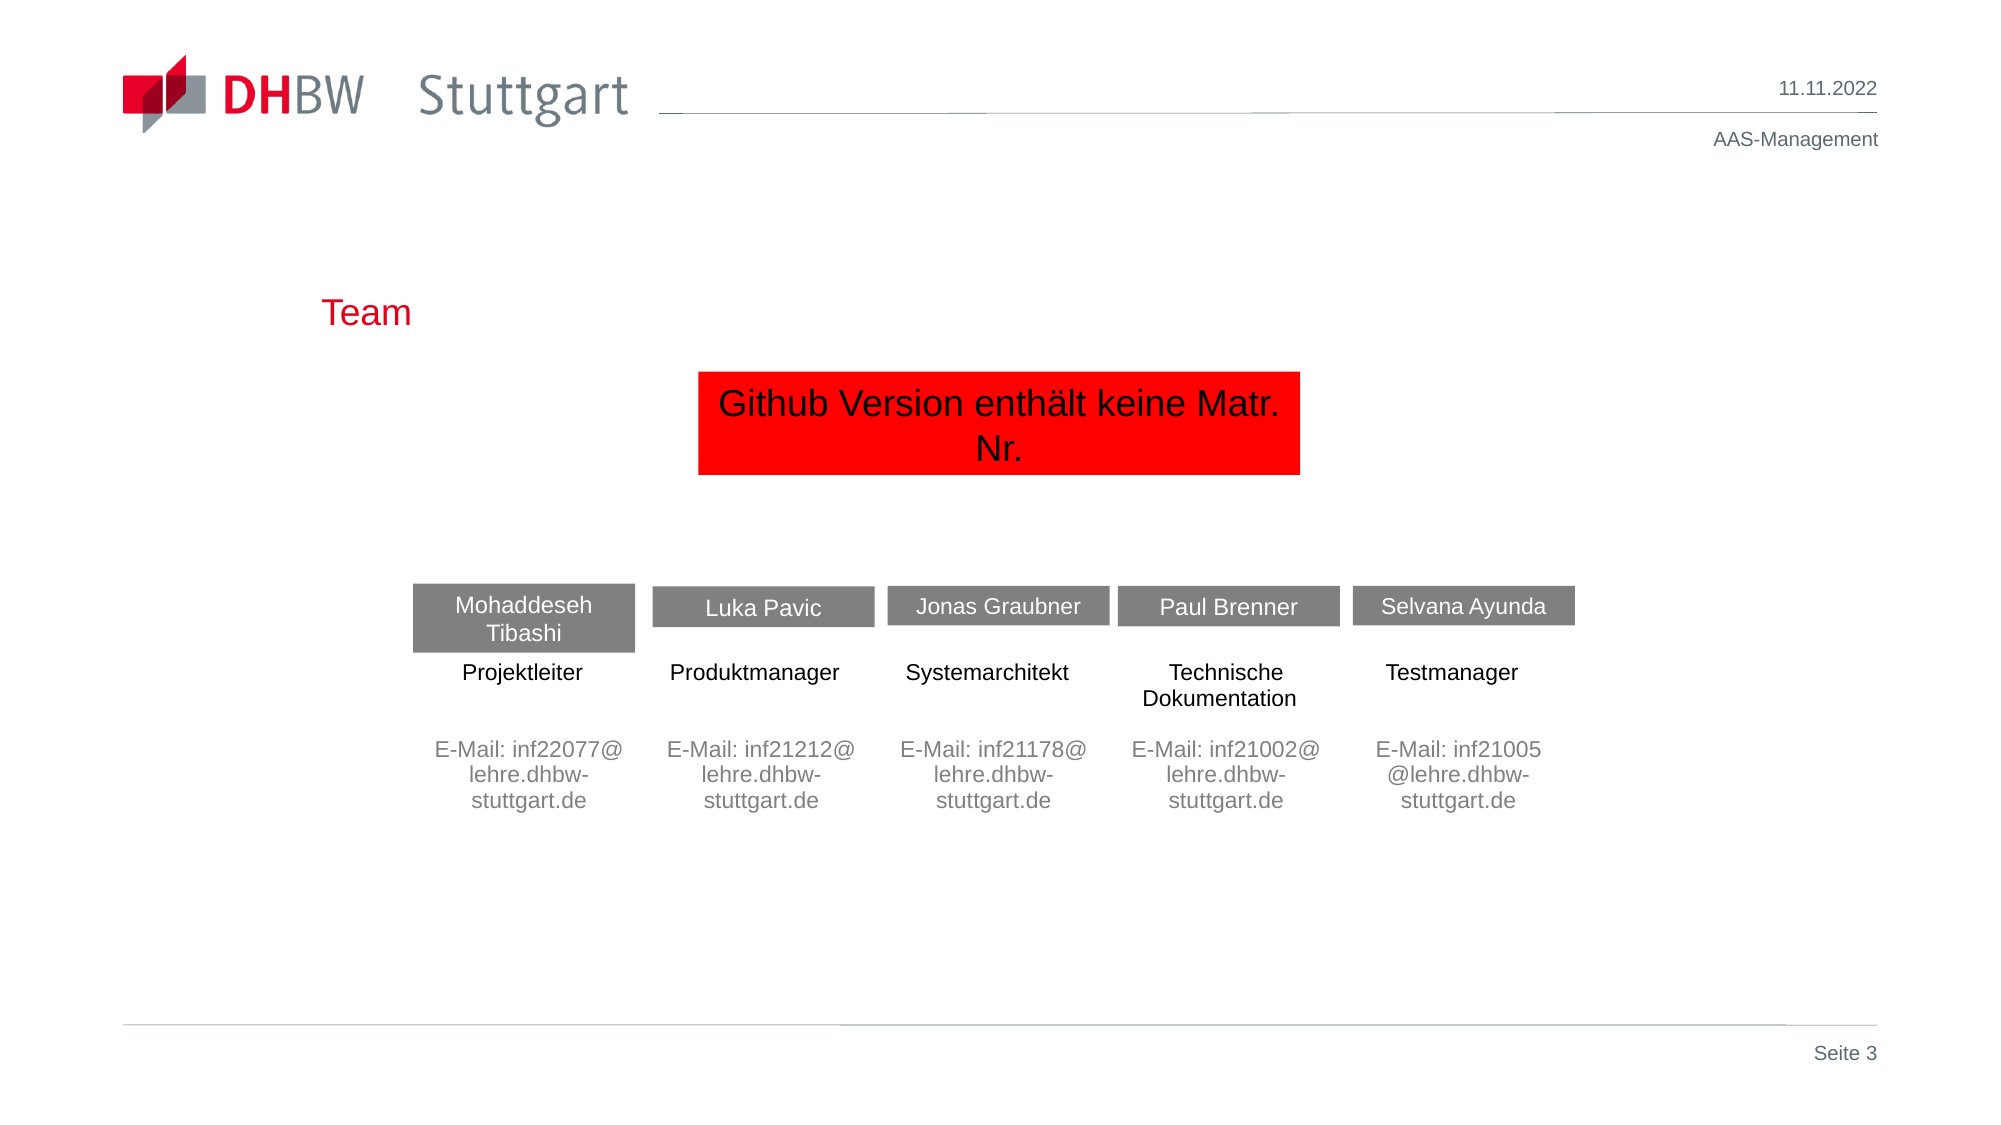

11.11.2022

Team
Github Version enthält keine Matr. Nr.
Mohaddeseh Tibashi
Jonas Graubner
Paul Brenner
Selvana Ayunda
Luka Pavic
| Projektleiter   E-Mail: inf22077@ lehre.dhbw-stuttgart.de | Produktmanager   E-Mail: inf21212@ lehre.dhbw-stuttgart.de | Systemarchitekt      E-Mail: inf21178@ lehre.dhbw-stuttgart.de | Technische Dokumentation   E-Mail: inf21002@ lehre.dhbw-stuttgart.de | Testmanager      E-Mail: inf21005 @lehre.dhbw-stuttgart.de |
| --- | --- | --- | --- | --- |
Seite 3